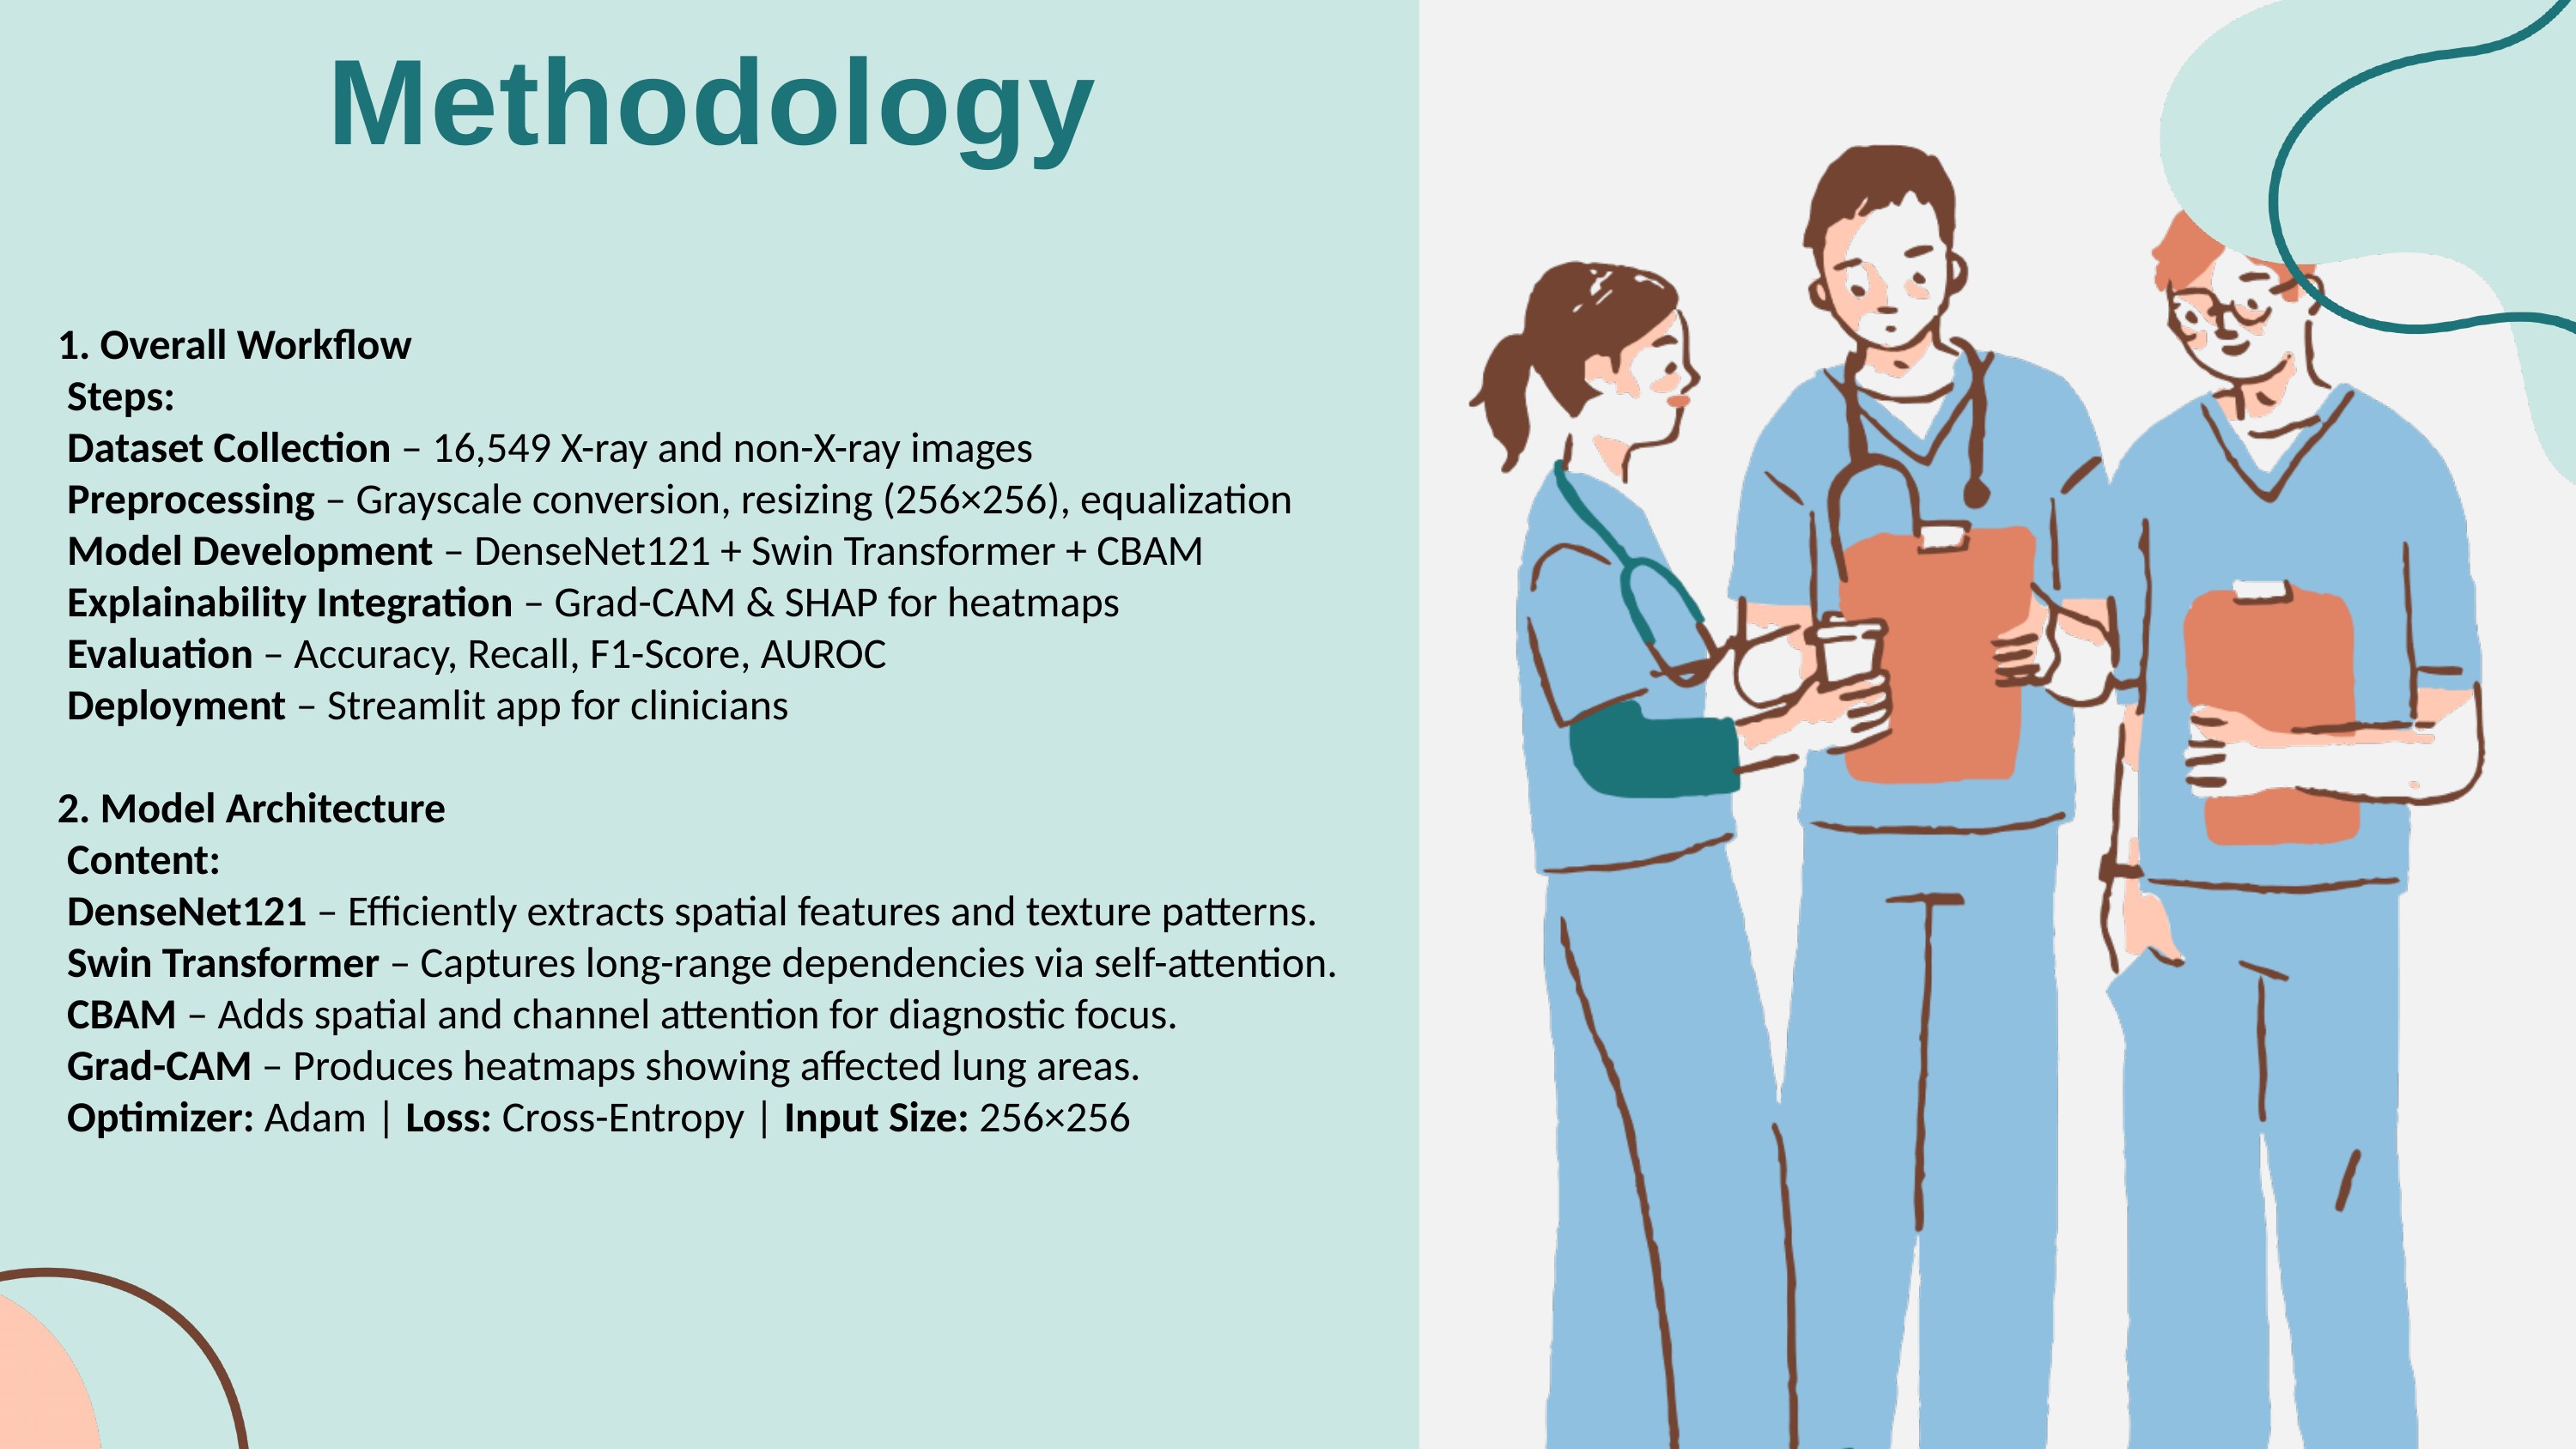

Methodology

1. Overall Workflow
 Steps:
 Dataset Collection – 16,549 X-ray and non-X-ray images
 Preprocessing – Grayscale conversion, resizing (256×256), equalization
 Model Development – DenseNet121 + Swin Transformer + CBAM
 Explainability Integration – Grad-CAM & SHAP for heatmaps
 Evaluation – Accuracy, Recall, F1-Score, AUROC
 Deployment – Streamlit app for clinicians

2. Model Architecture
 Content:
 DenseNet121 – Efficiently extracts spatial features and texture patterns.
 Swin Transformer – Captures long-range dependencies via self-attention.
 CBAM – Adds spatial and channel attention for diagnostic focus.
 Grad-CAM – Produces heatmaps showing affected lung areas.
 Optimizer: Adam | Loss: Cross-Entropy | Input Size: 256×256